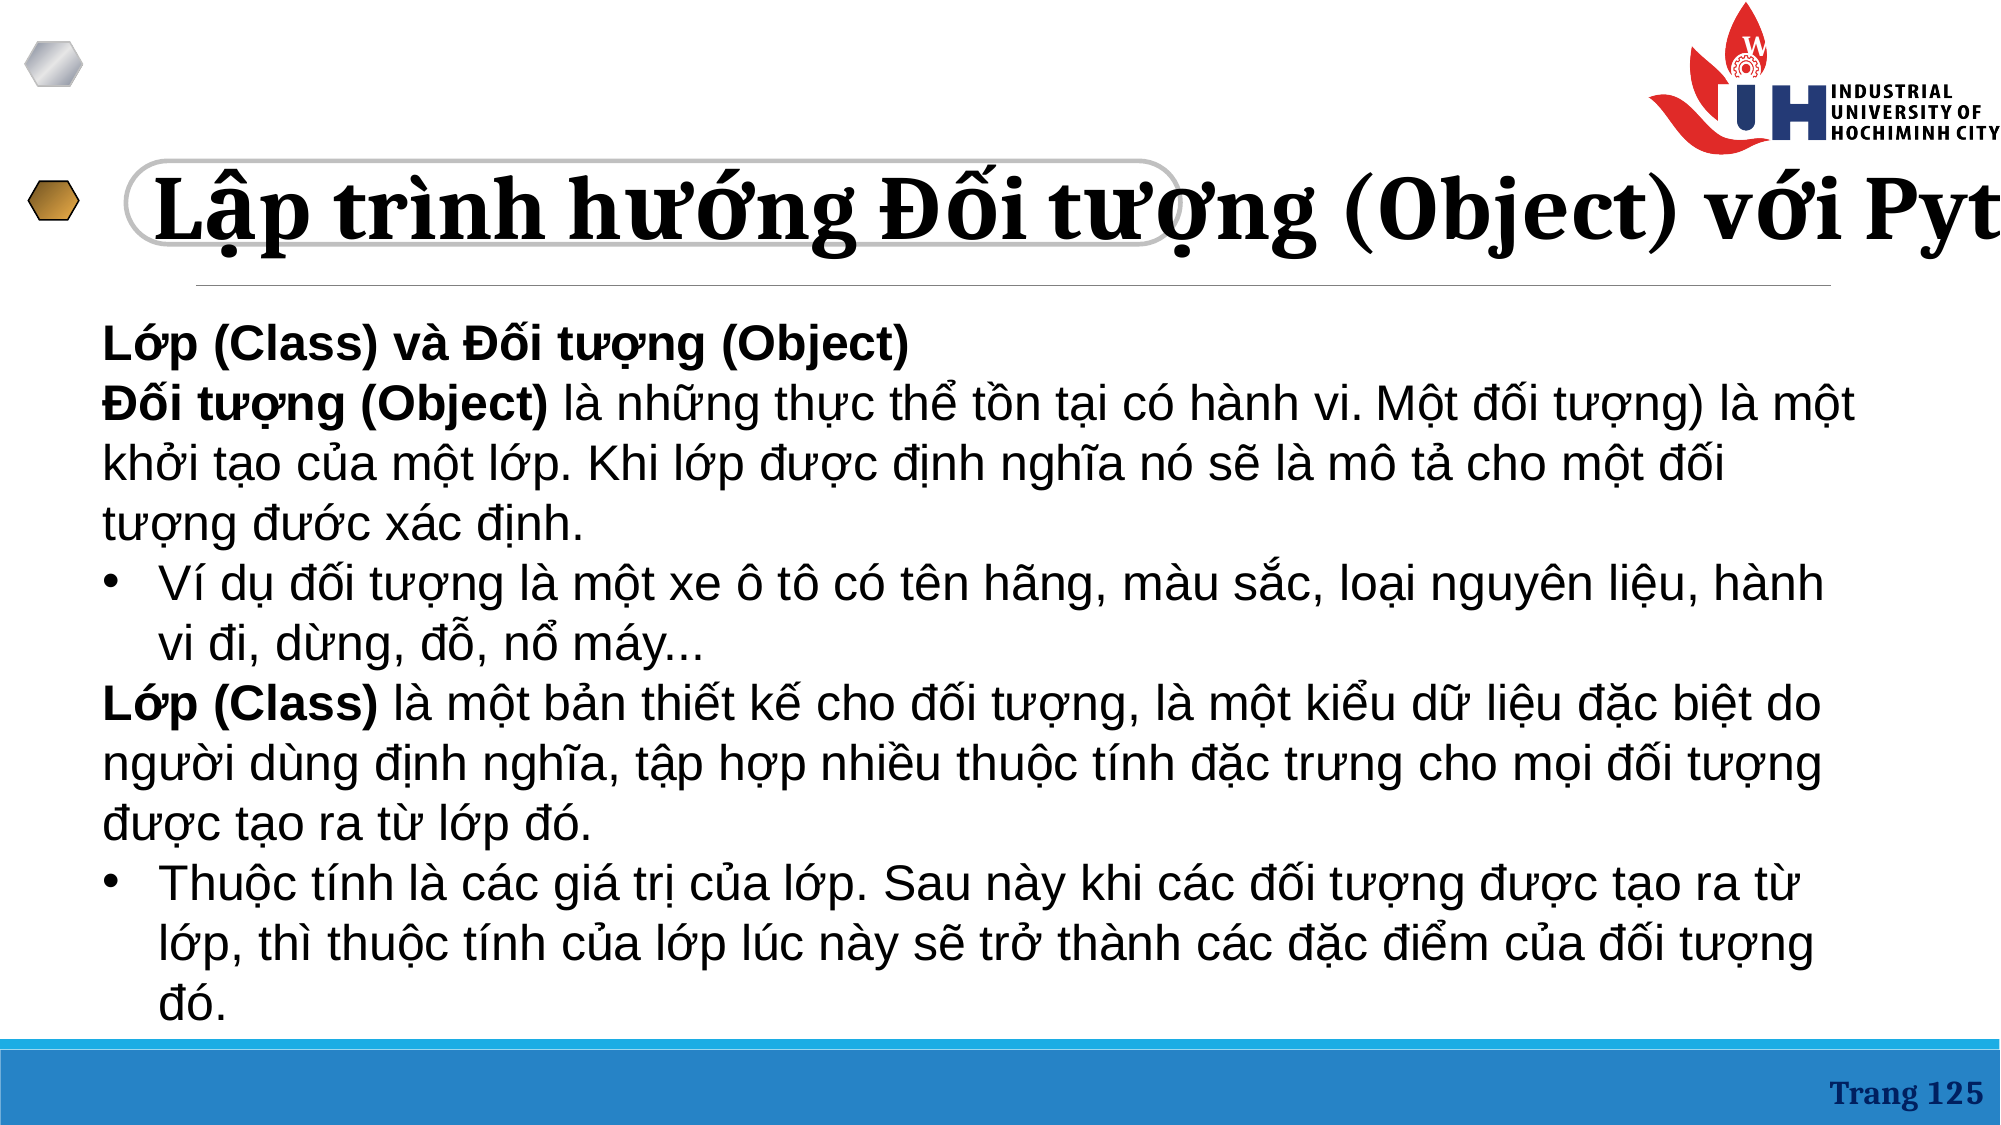

Lập trình hướng Đối tượng (Object) với Python

Lớp (Class) và Đối tượng (Object)
Đối tượng (Object) là những thực thể tồn tại có hành vi. Một đối tượng) là một khởi tạo của một lớp. Khi lớp được định nghĩa nó sẽ là mô tả cho một đối tượng đước xác định.
Ví dụ đối tượng là một xe ô tô có tên hãng, màu sắc, loại nguyên liệu, hành vi đi, dừng, đỗ, nổ máy...
Lớp (Class) là một bản thiết kế cho đối tượng, là một kiểu dữ liệu đặc biệt do người dùng định nghĩa, tập hợp nhiều thuộc tính đặc trưng cho mọi đối tượng được tạo ra từ lớp đó.
Thuộc tính là các giá trị của lớp. Sau này khi các đối tượng được tạo ra từ lớp, thì thuộc tính của lớp lúc này sẽ trở thành các đặc điểm của đối tượng đó.
Trang 125